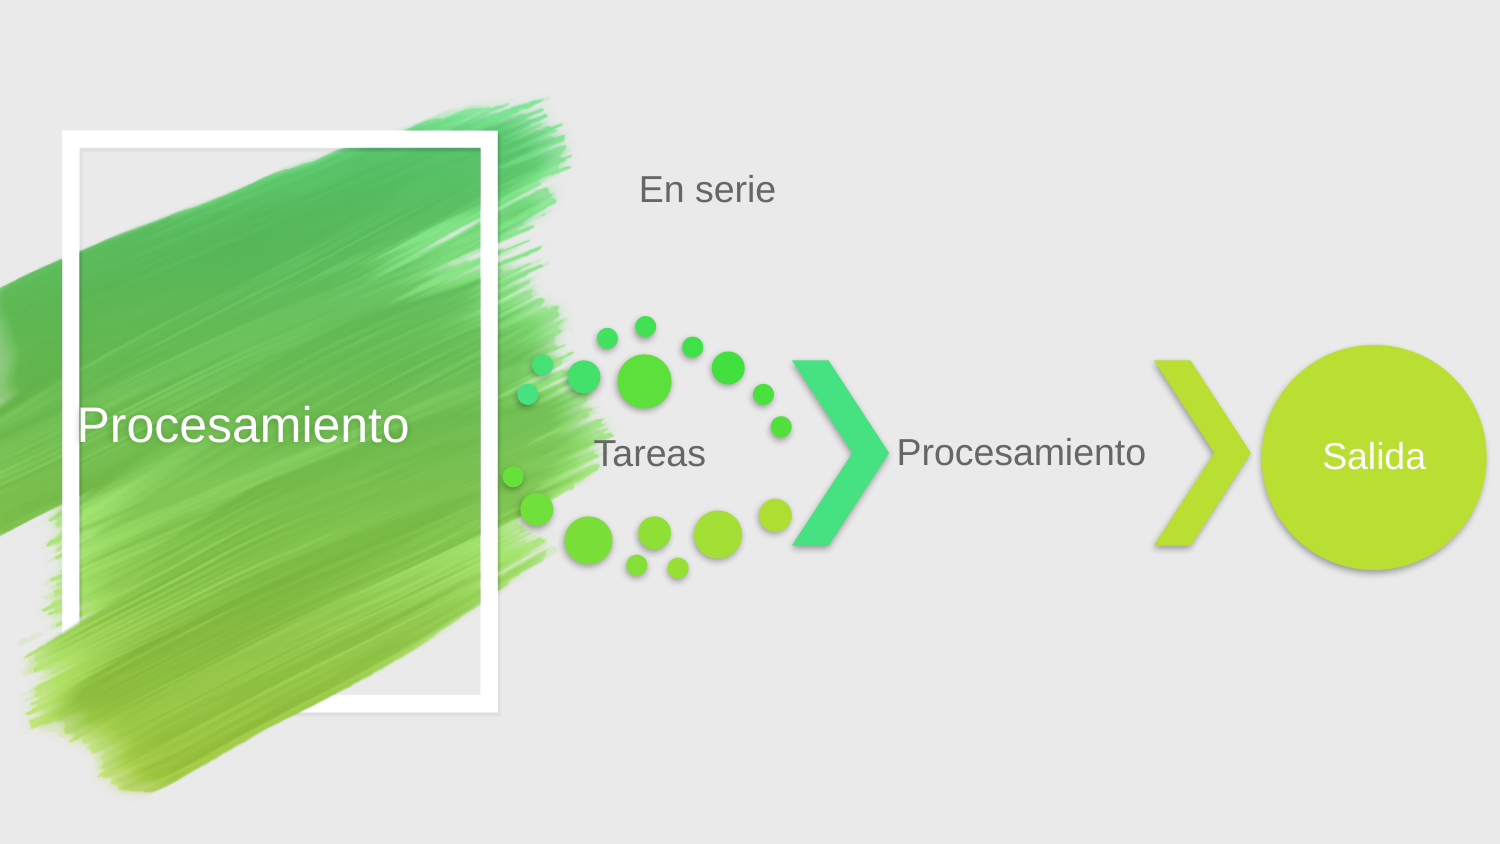

# Procesamiento
En serie

Tareas
Procesamiento
Salida